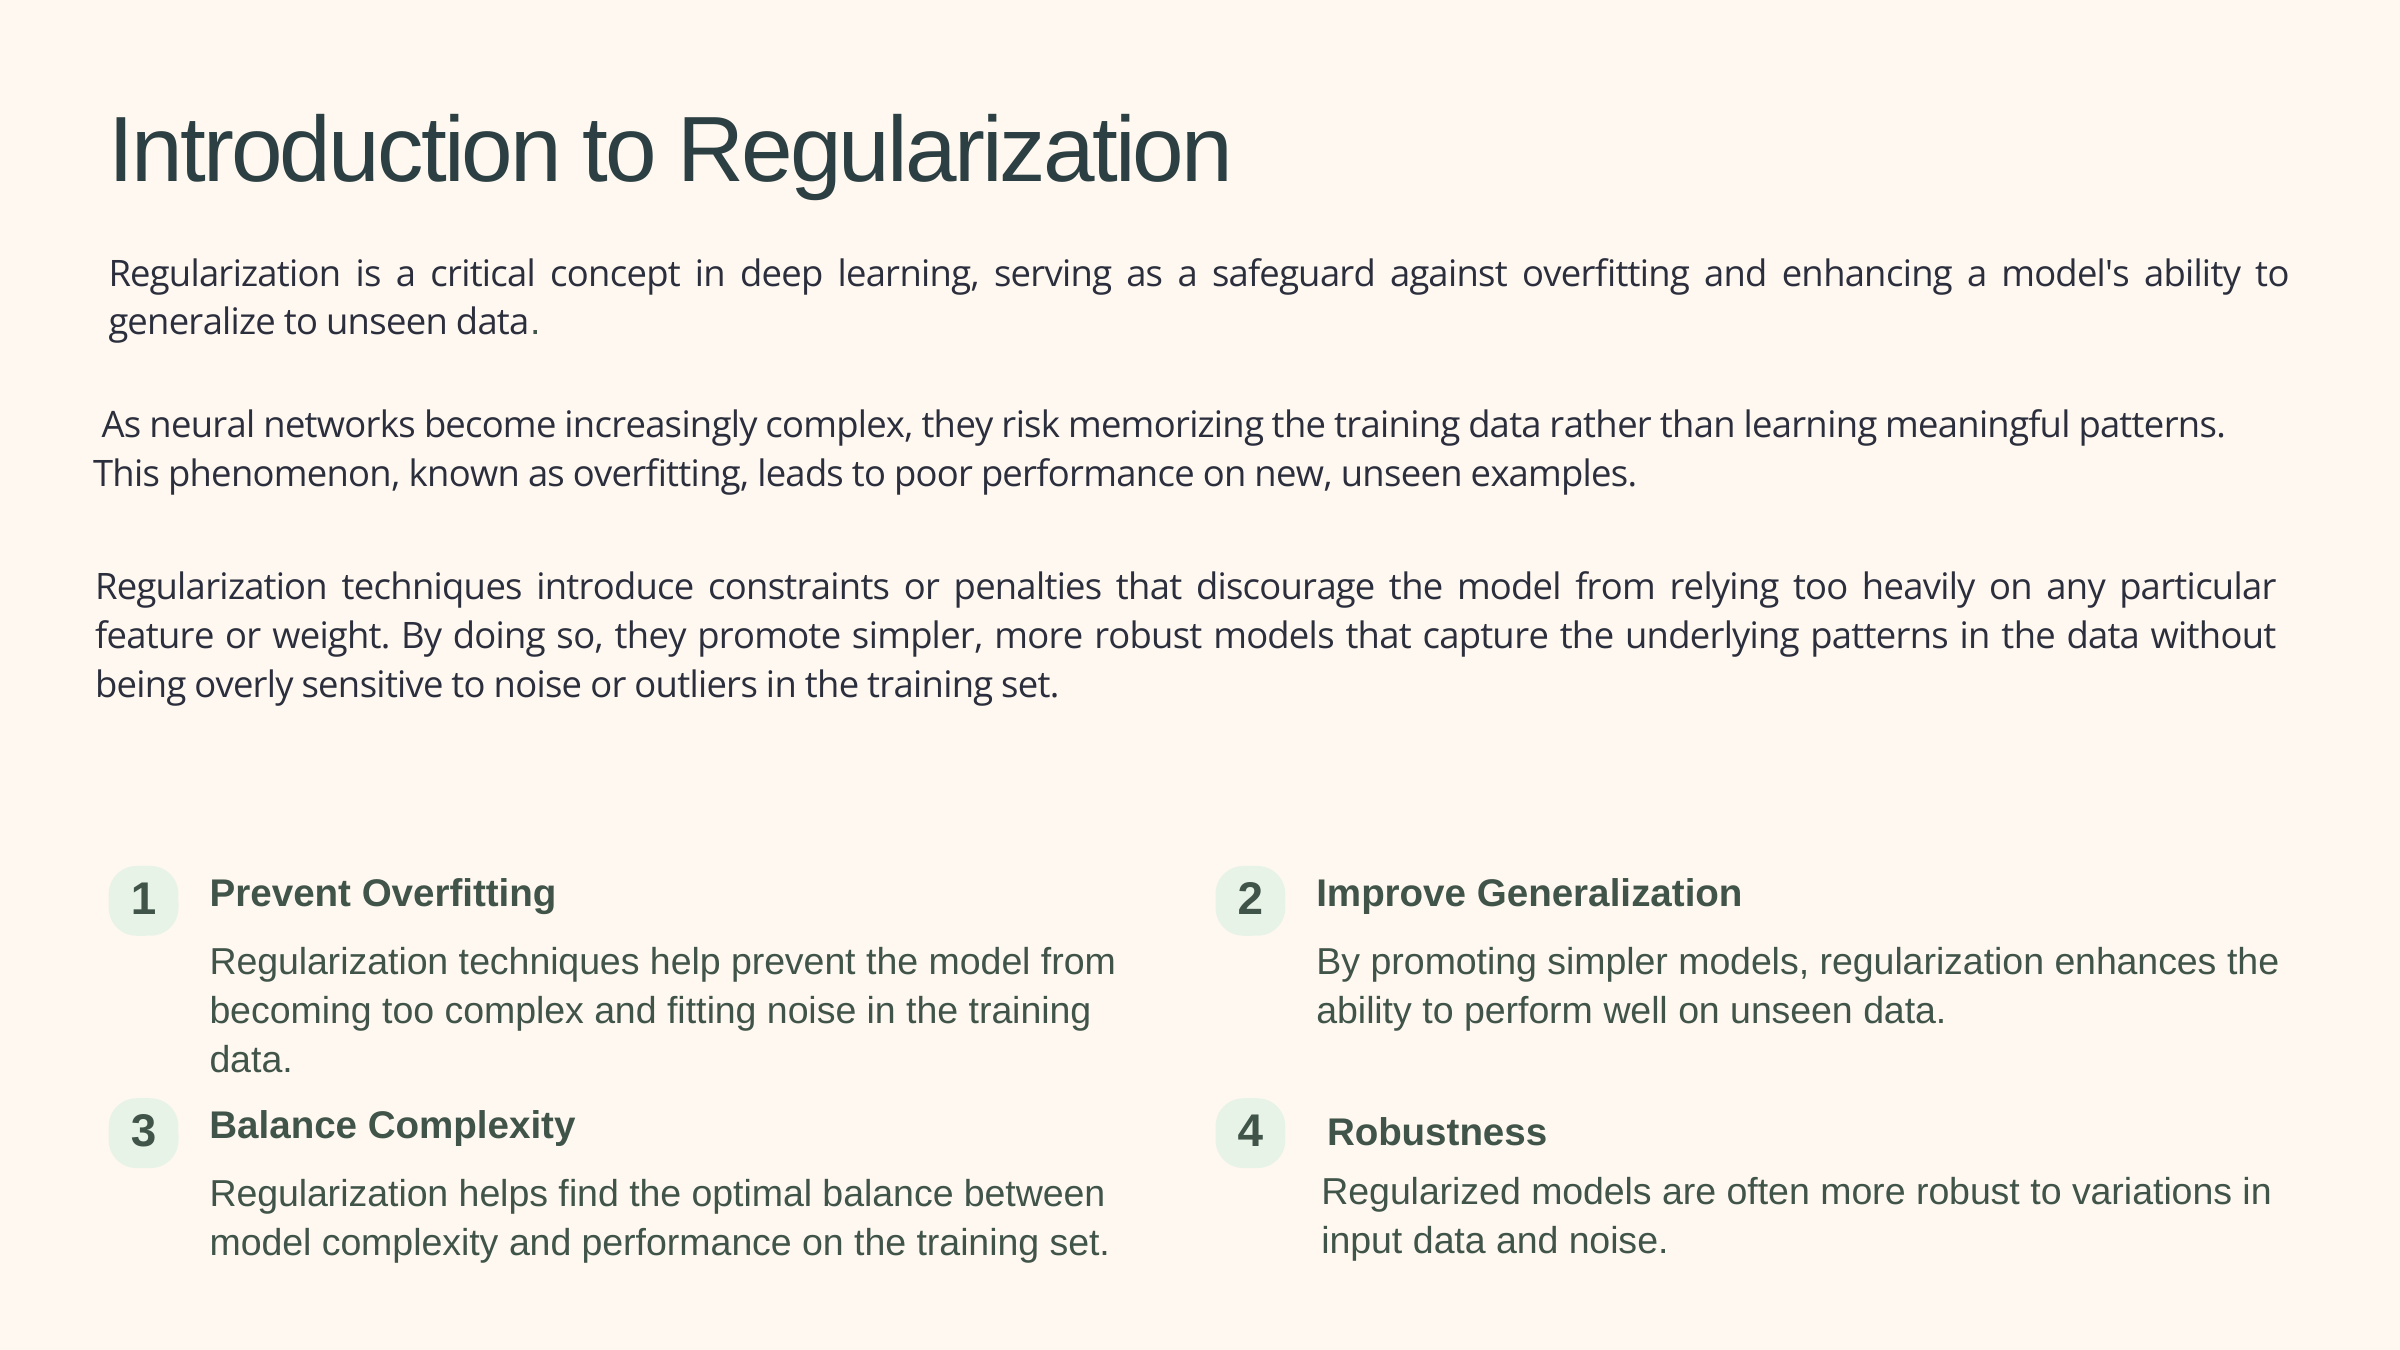

Introduction to Regularization
Regularization is a critical concept in deep learning, serving as a safeguard against overfitting and enhancing a model's ability to generalize to unseen data.
 As neural networks become increasingly complex, they risk memorizing the training data rather than learning meaningful patterns. This phenomenon, known as overfitting, leads to poor performance on new, unseen examples.
Regularization techniques introduce constraints or penalties that discourage the model from relying too heavily on any particular feature or weight. By doing so, they promote simpler, more robust models that capture the underlying patterns in the data without being overly sensitive to noise or outliers in the training set.

Prevent Overfitting

Improve Generalization
1
2
Regularization techniques help prevent the model from becoming too complex and fitting noise in the training data.
By promoting simpler models, regularization enhances the ability to perform well on unseen data.

 Robustness

Balance Complexity

3
4
Regularized models are often more robust to variations in input data and noise.
Regularization helps find the optimal balance between model complexity and performance on the training set.